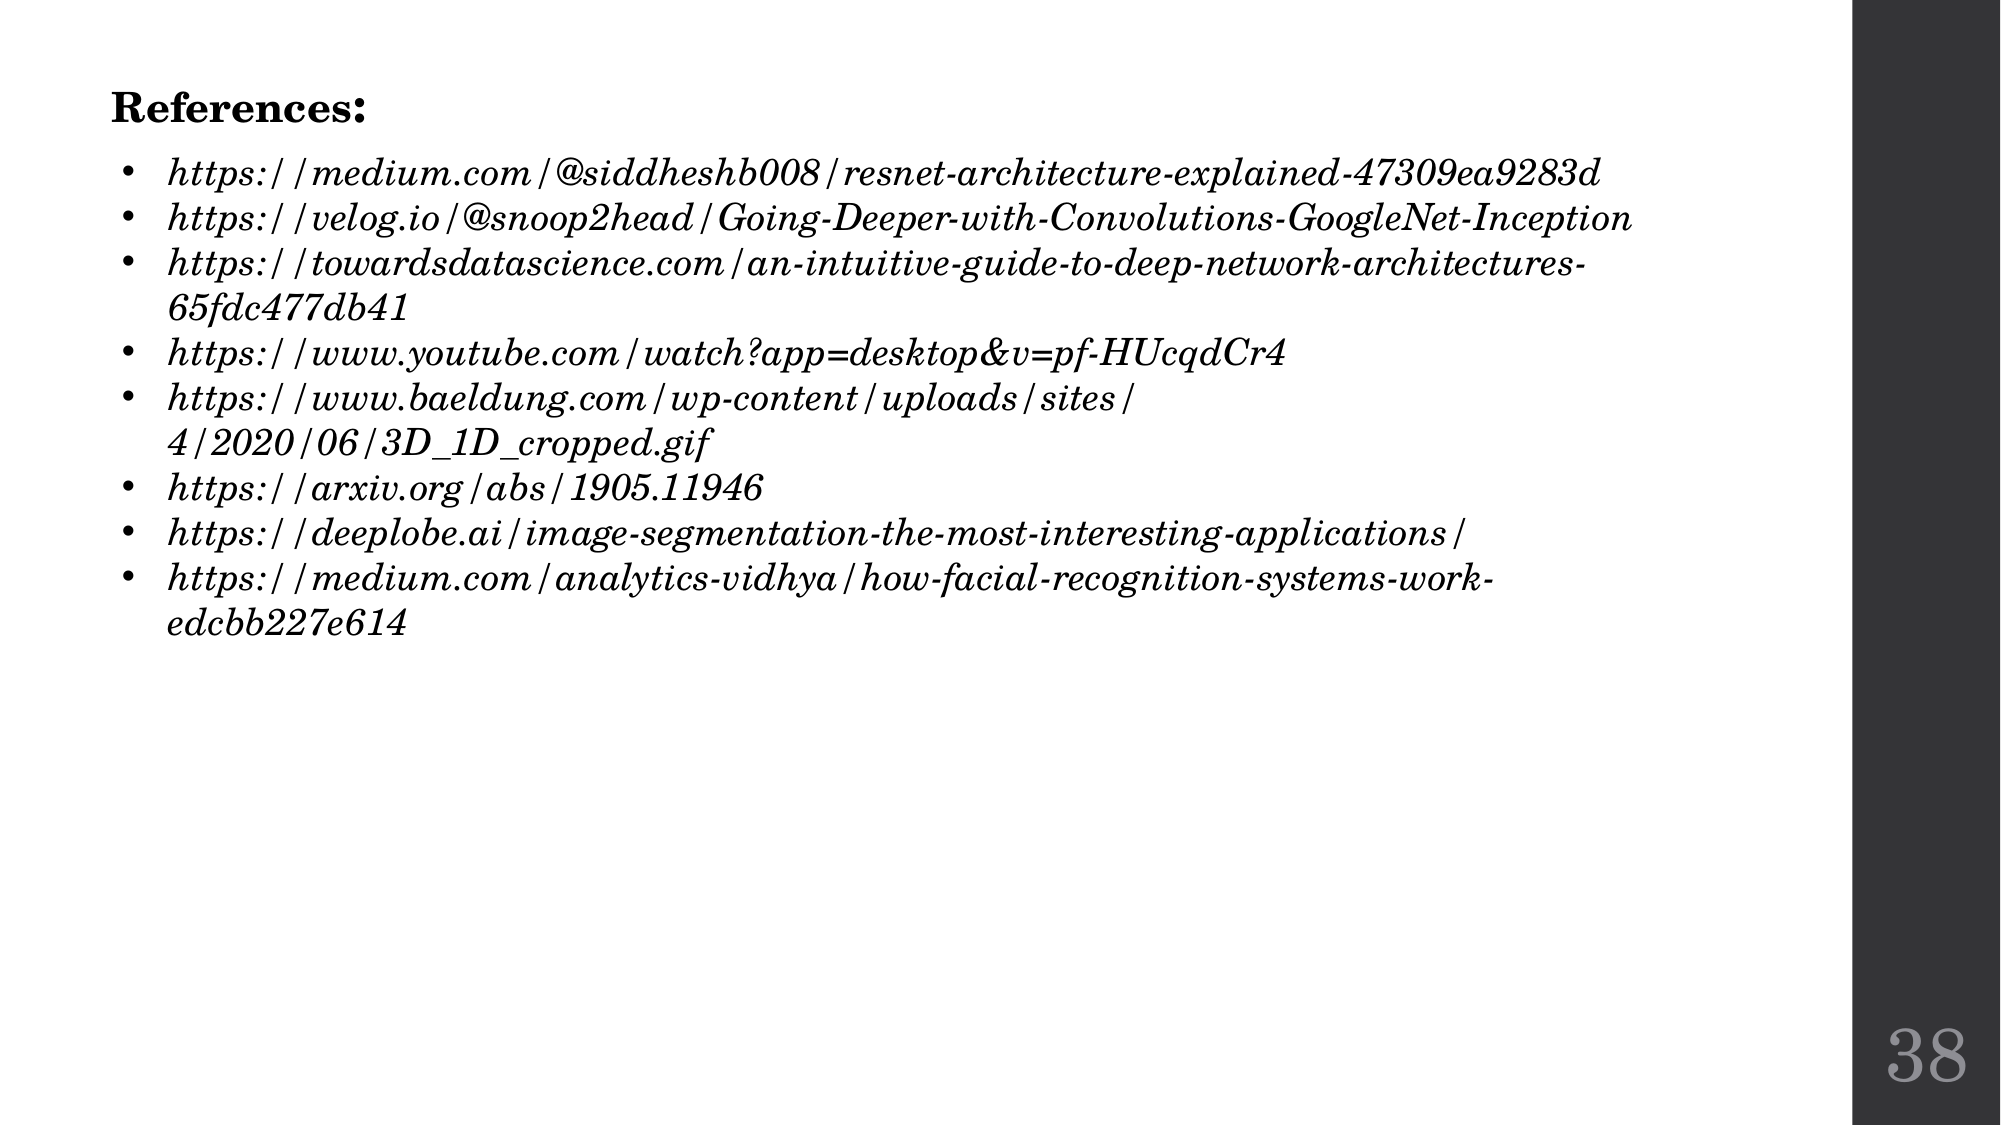

References:
https://medium.com/@siddheshb008/resnet-architecture-explained-47309ea9283d
https://velog.io/@snoop2head/Going-Deeper-with-Convolutions-GoogleNet-Inception
https://towardsdatascience.com/an-intuitive-guide-to-deep-network-architectures-65fdc477db41
https://www.youtube.com/watch?app=desktop&v=pf-HUcqdCr4
https://www.baeldung.com/wp-content/uploads/sites/4/2020/06/3D_1D_cropped.gif
https://arxiv.org/abs/1905.11946
https://deeplobe.ai/image-segmentation-the-most-interesting-applications/
https://medium.com/analytics-vidhya/how-facial-recognition-systems-work-edcbb227e614

38